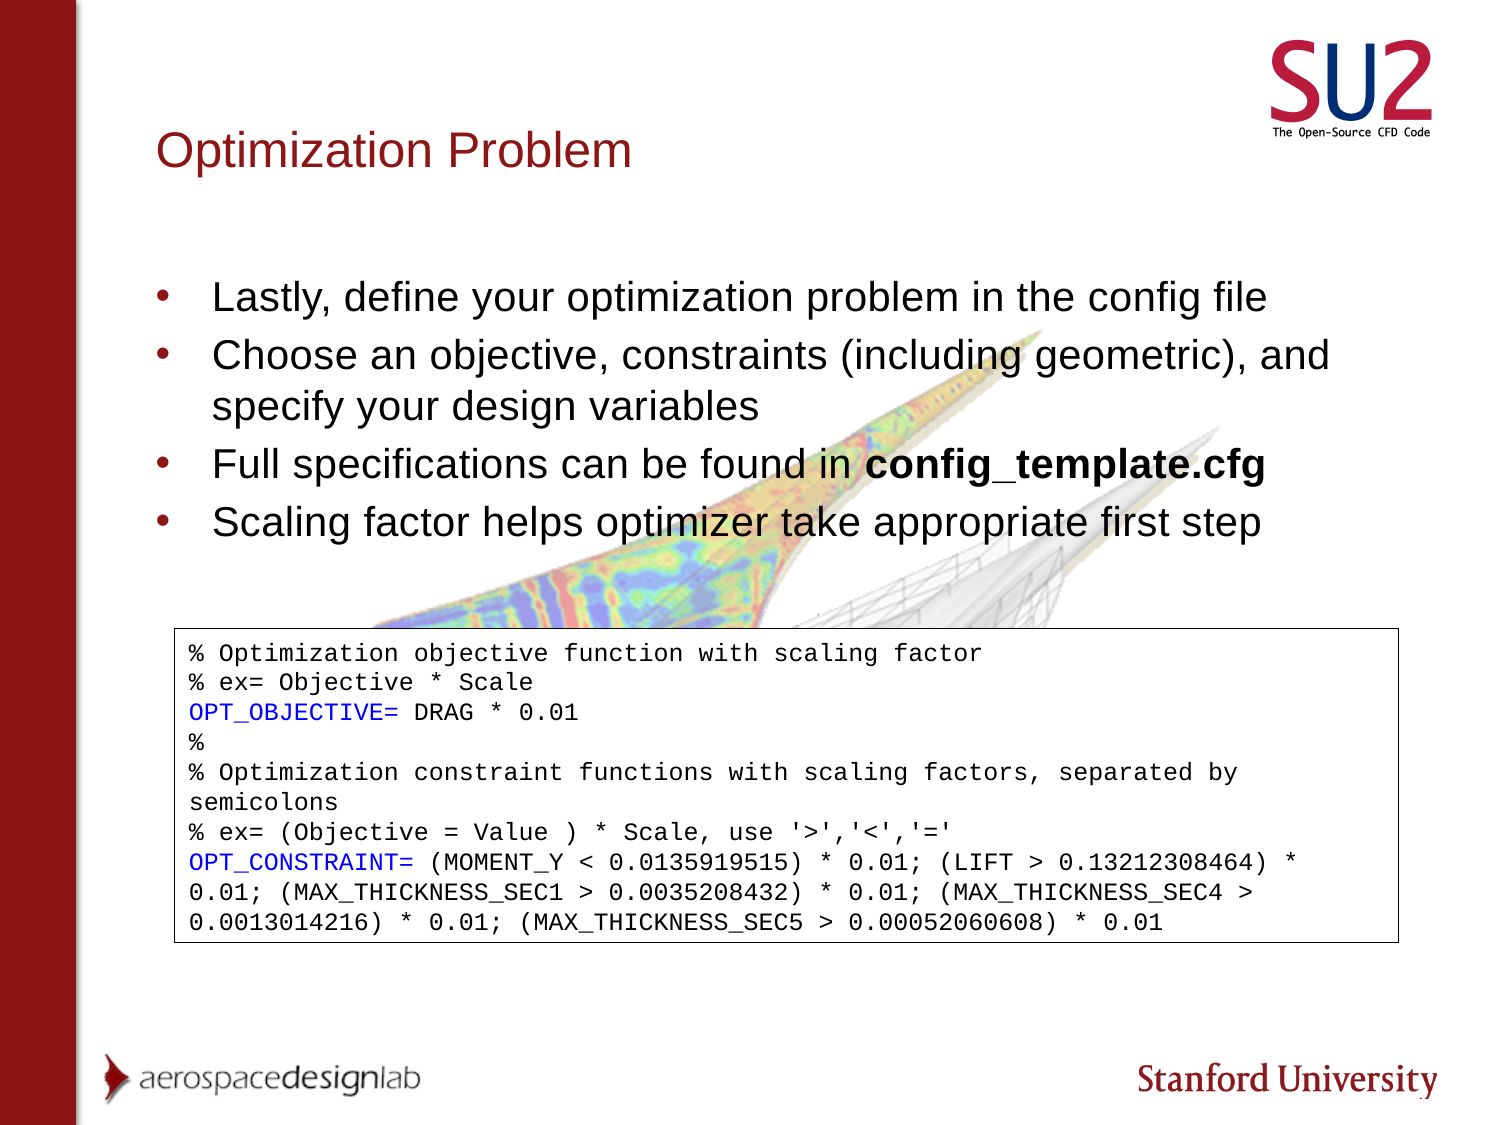

# Optimization Problem
Lastly, define your optimization problem in the config file
Choose an objective, constraints (including geometric), and specify your design variables
Full specifications can be found in config_template.cfg
Scaling factor helps optimizer take appropriate first step

% Optimization objective function with scaling factor
% ex= Objective * Scale
OPT_OBJECTIVE= DRAG * 0.01
%
% Optimization constraint functions with scaling factors, separated by semicolons
% ex= (Objective = Value ) * Scale, use '>','<','='
OPT_CONSTRAINT= (MOMENT_Y < 0.0135919515) * 0.01; (LIFT > 0.13212308464) * 0.01; (MAX_THICKNESS_SEC1 > 0.0035208432) * 0.01; (MAX_THICKNESS_SEC4 > 0.0013014216) * 0.01; (MAX_THICKNESS_SEC5 > 0.00052060608) * 0.01